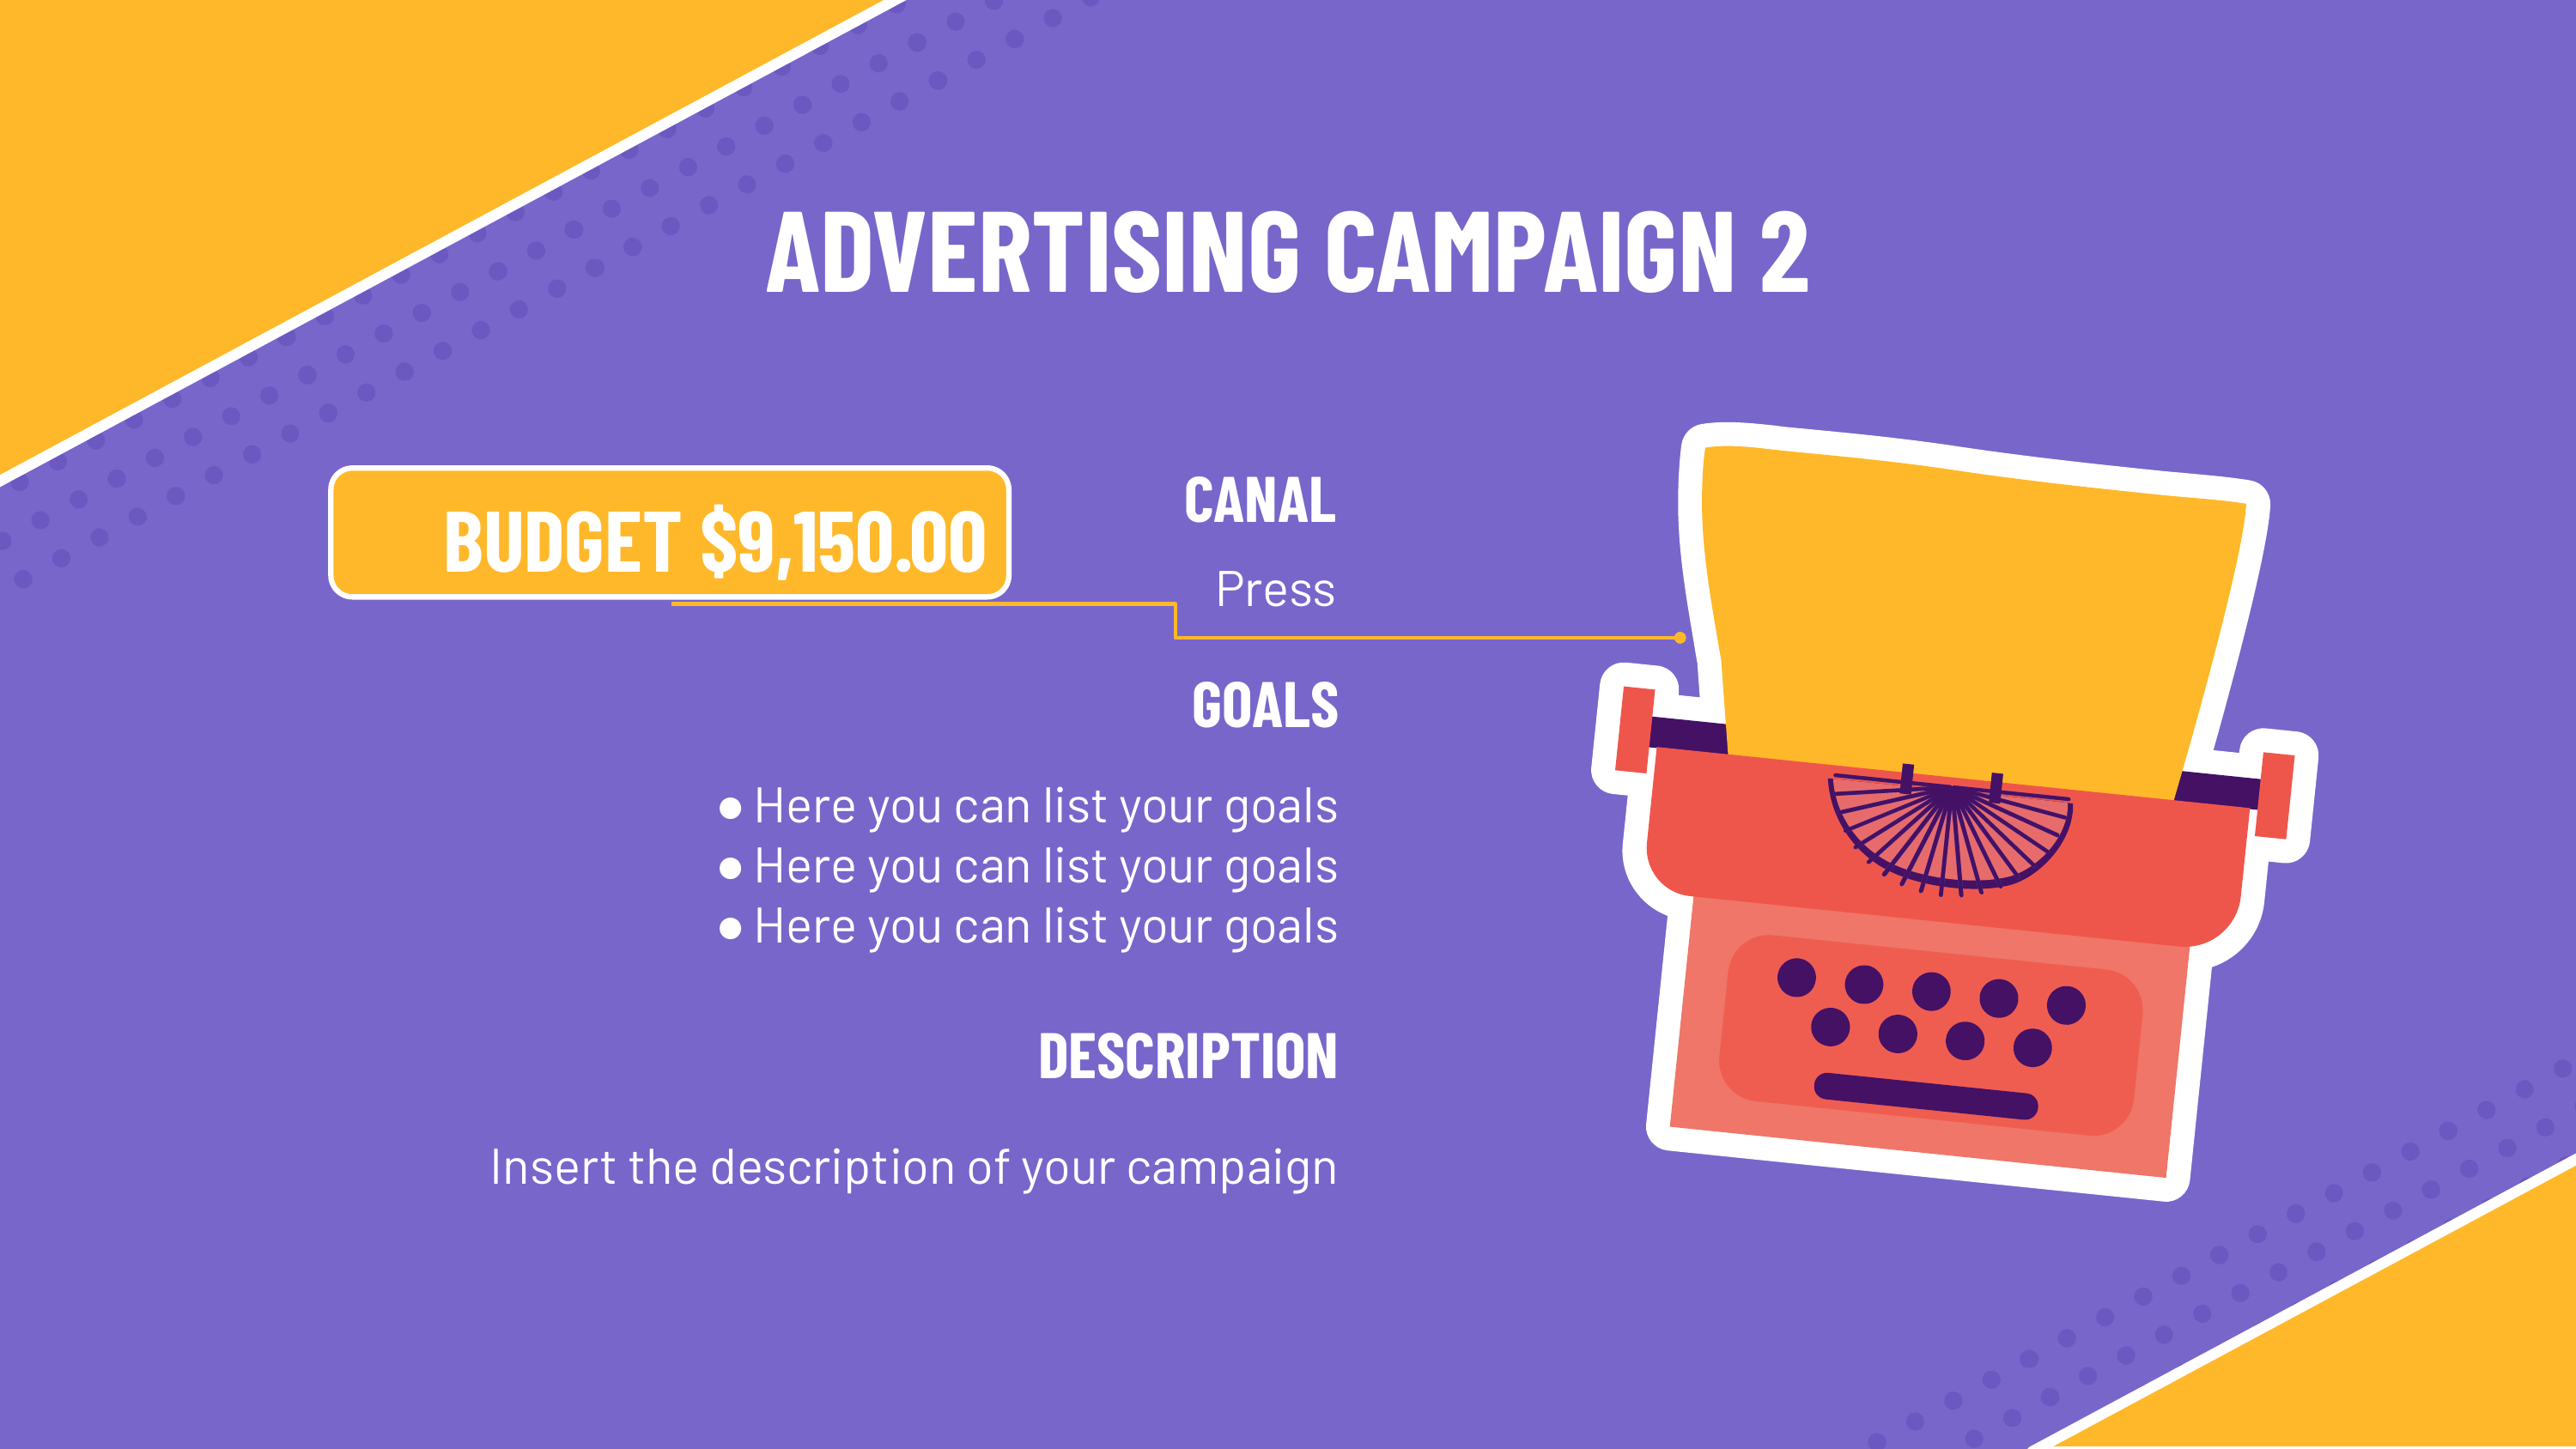

# ADVERTISING CAMPAIGN 2
CANAL

BUDGET $9,150.00

Press
GOALS
Here you can list your goals
Here you can list your goals
Here you can list your goals
DESCRIPTION
Insert the description of your campaign